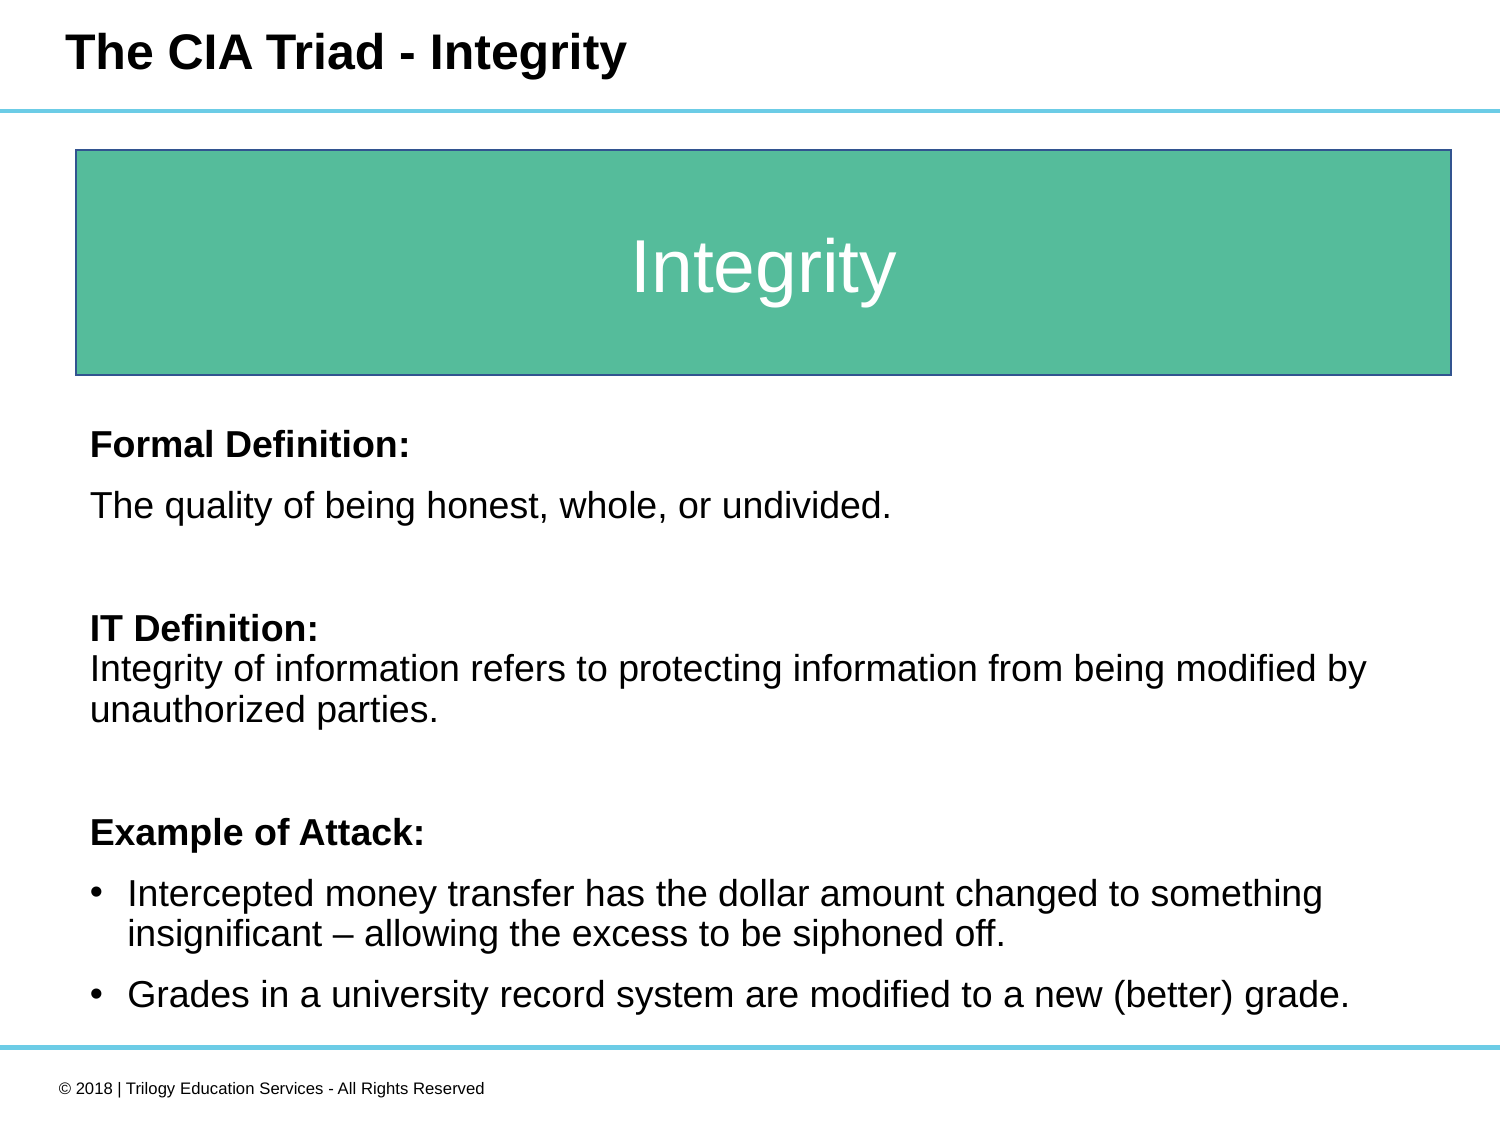

# The CIA Triad - Integrity
Integrity
Formal Definition:
The quality of being honest, whole, or undivided.

IT Definition:
Integrity of information refers to protecting information from being modified by unauthorized parties.

Example of Attack:
Intercepted money transfer has the dollar amount changed to something insignificant – allowing the excess to be siphoned off.
Grades in a university record system are modified to a new (better) grade.